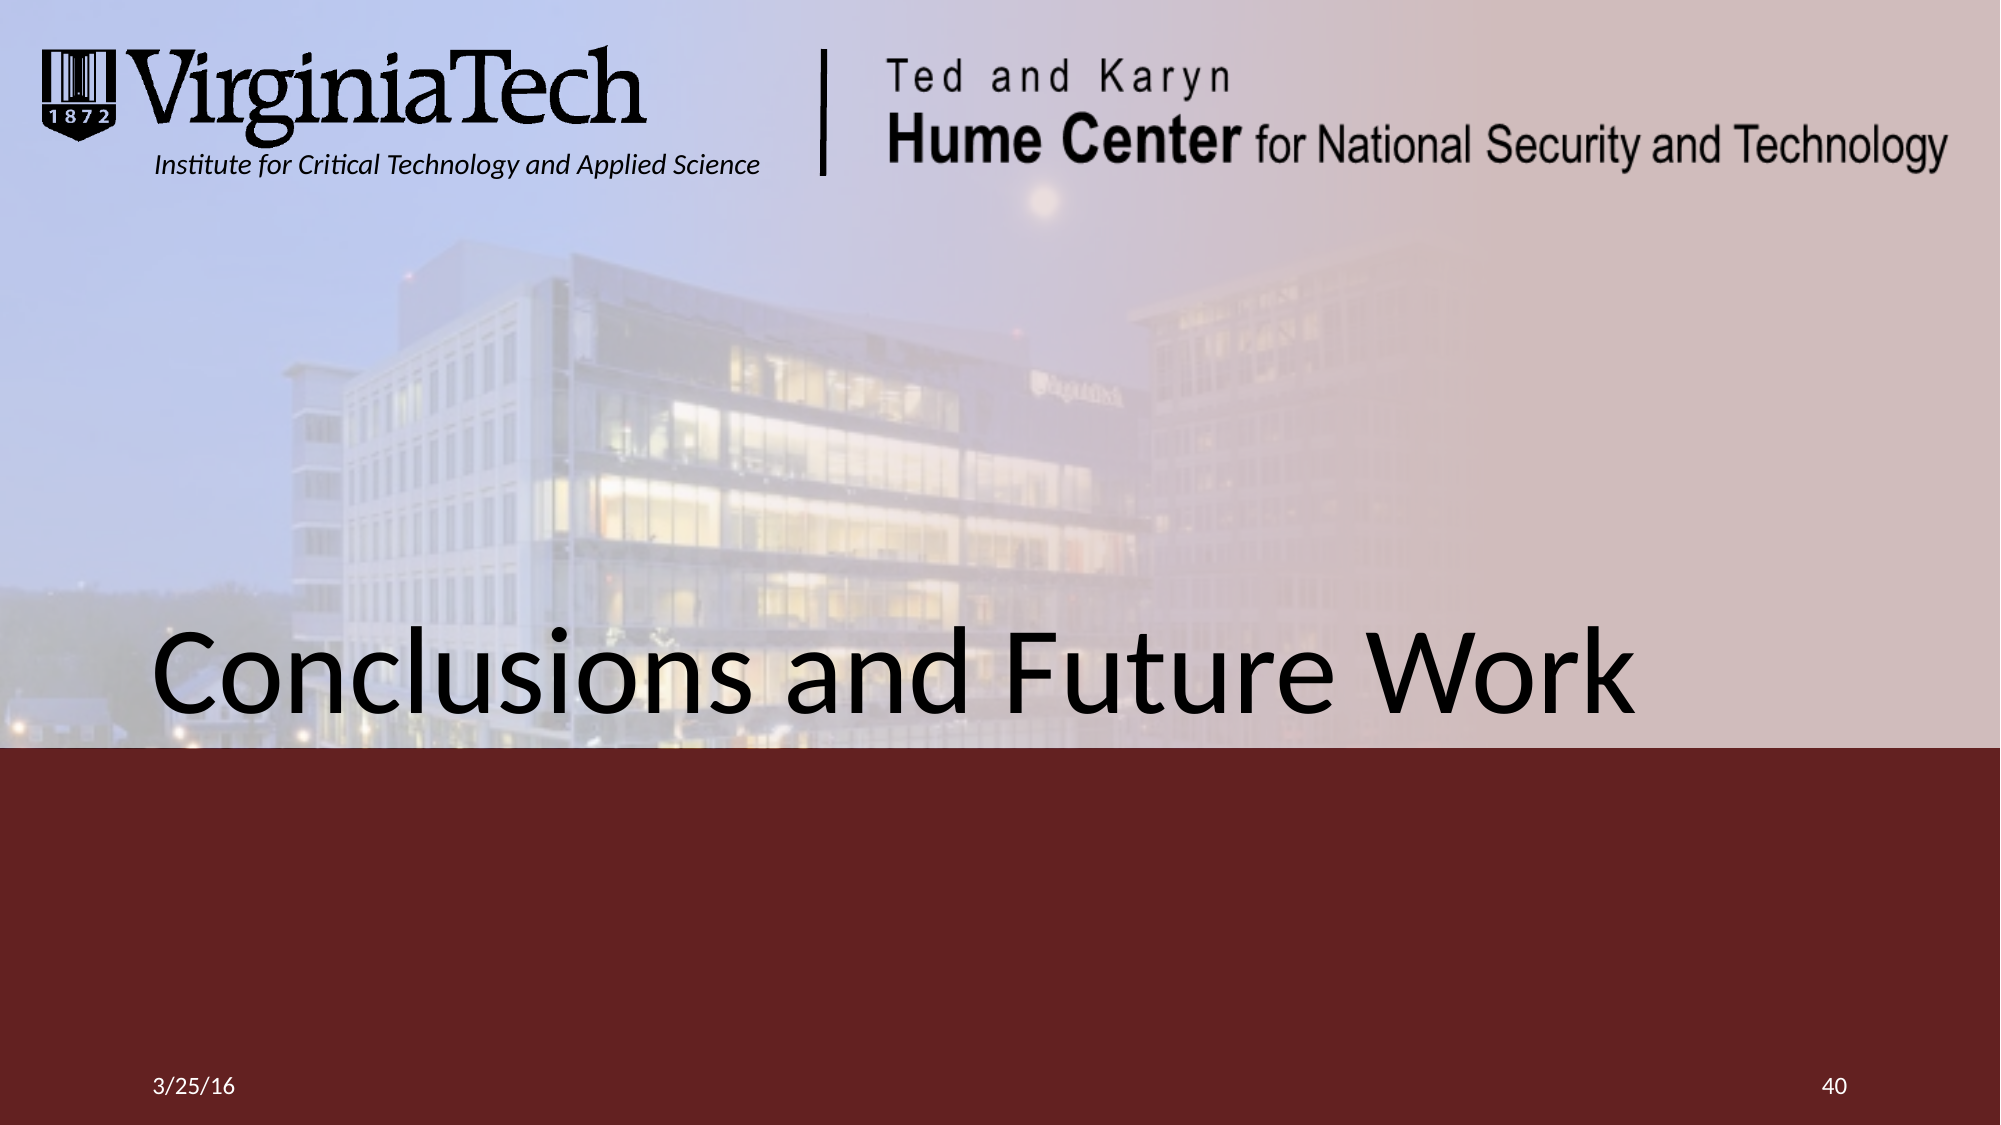

# Conclusions and Future Work

3/25/16

40